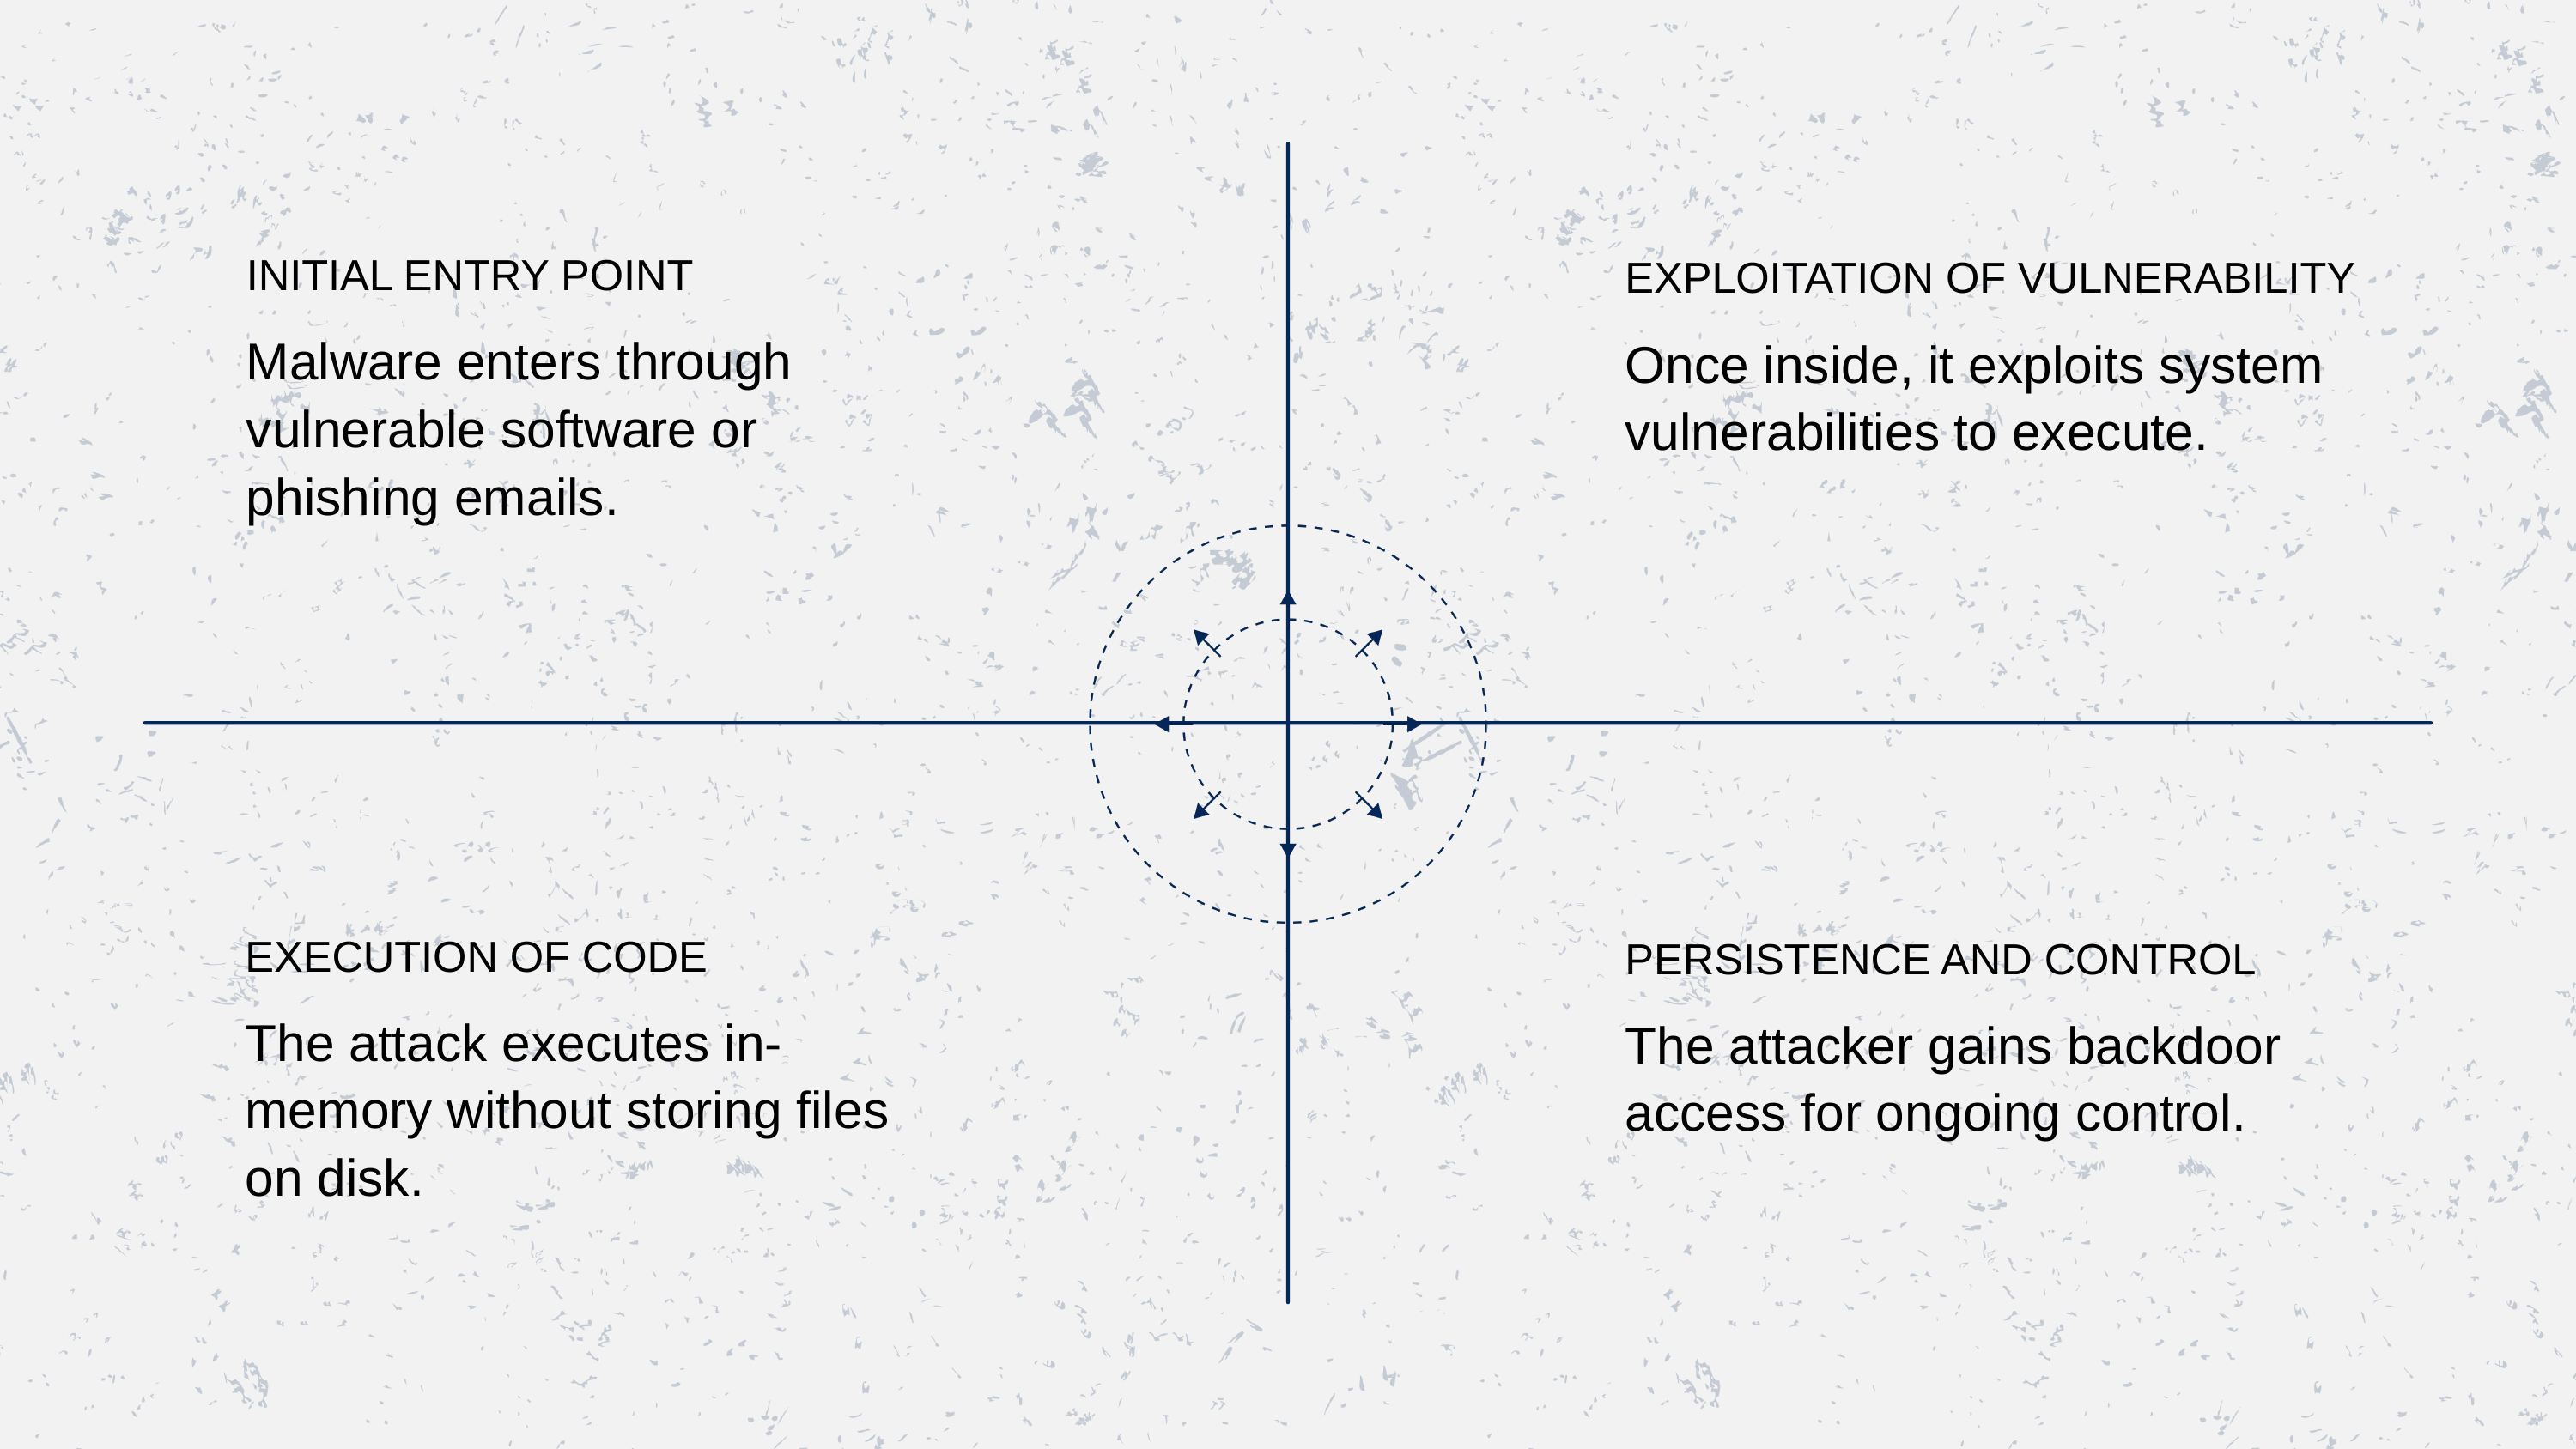

EXPLOITATION OF VULNERABILITY
Once inside, it exploits system vulnerabilities to execute.
INITIAL ENTRY POINT
Malware enters through vulnerable software or phishing emails.
EXECUTION OF CODE
The attack executes in-memory without storing files on disk.
PERSISTENCE AND CONTROL
The attacker gains backdoor access for ongoing control.